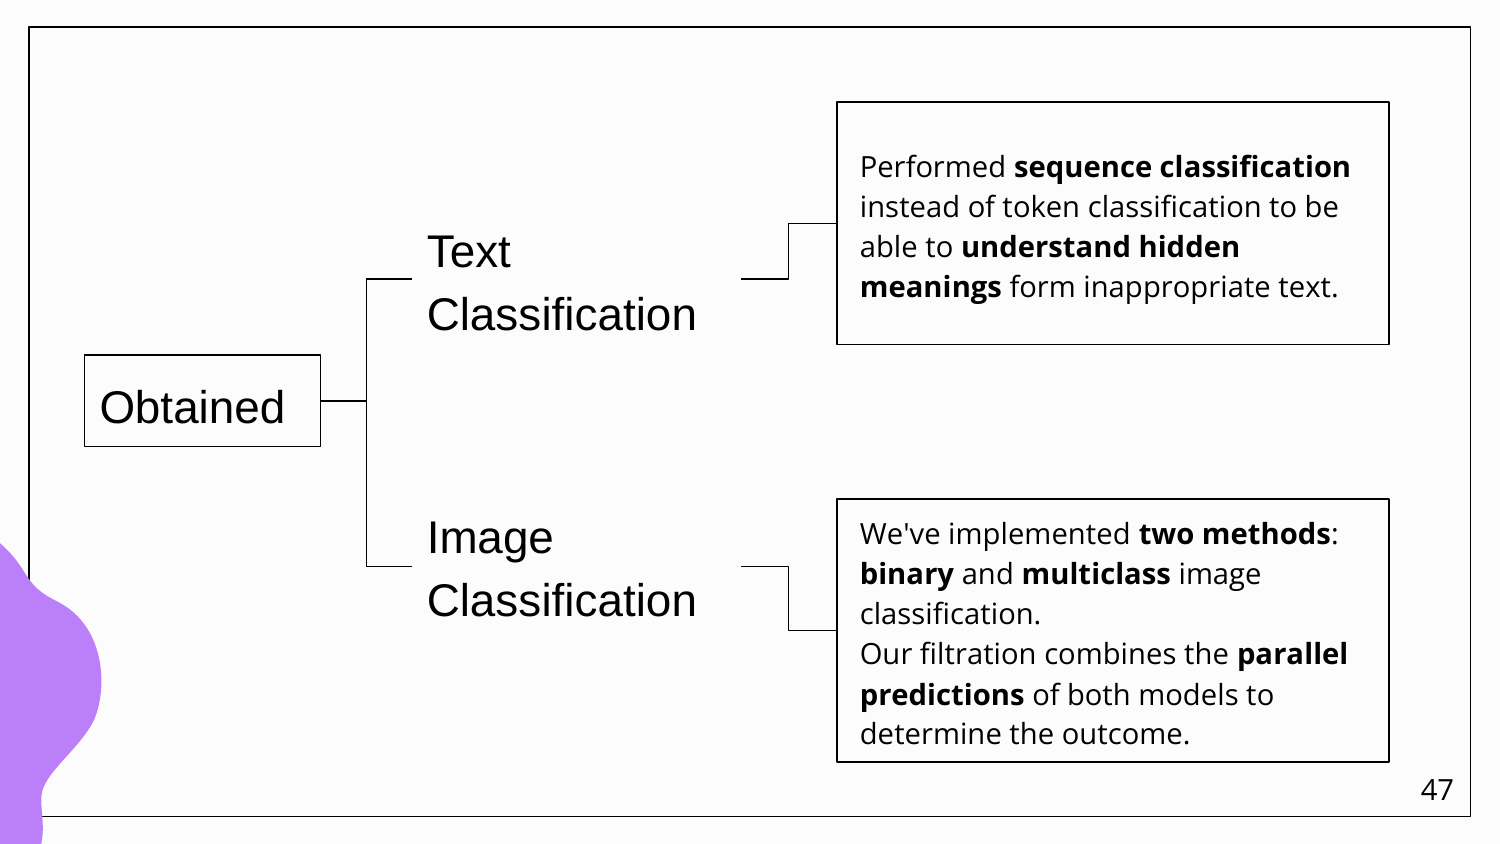

Performed sequence classification instead of token classification to be able to understand hidden meanings form inappropriate text.
Text Classification
Obtained
Image Classification
We've implemented two methods: binary and multiclass image classification.
Our filtration combines the parallel predictions of both models to determine the outcome.
47